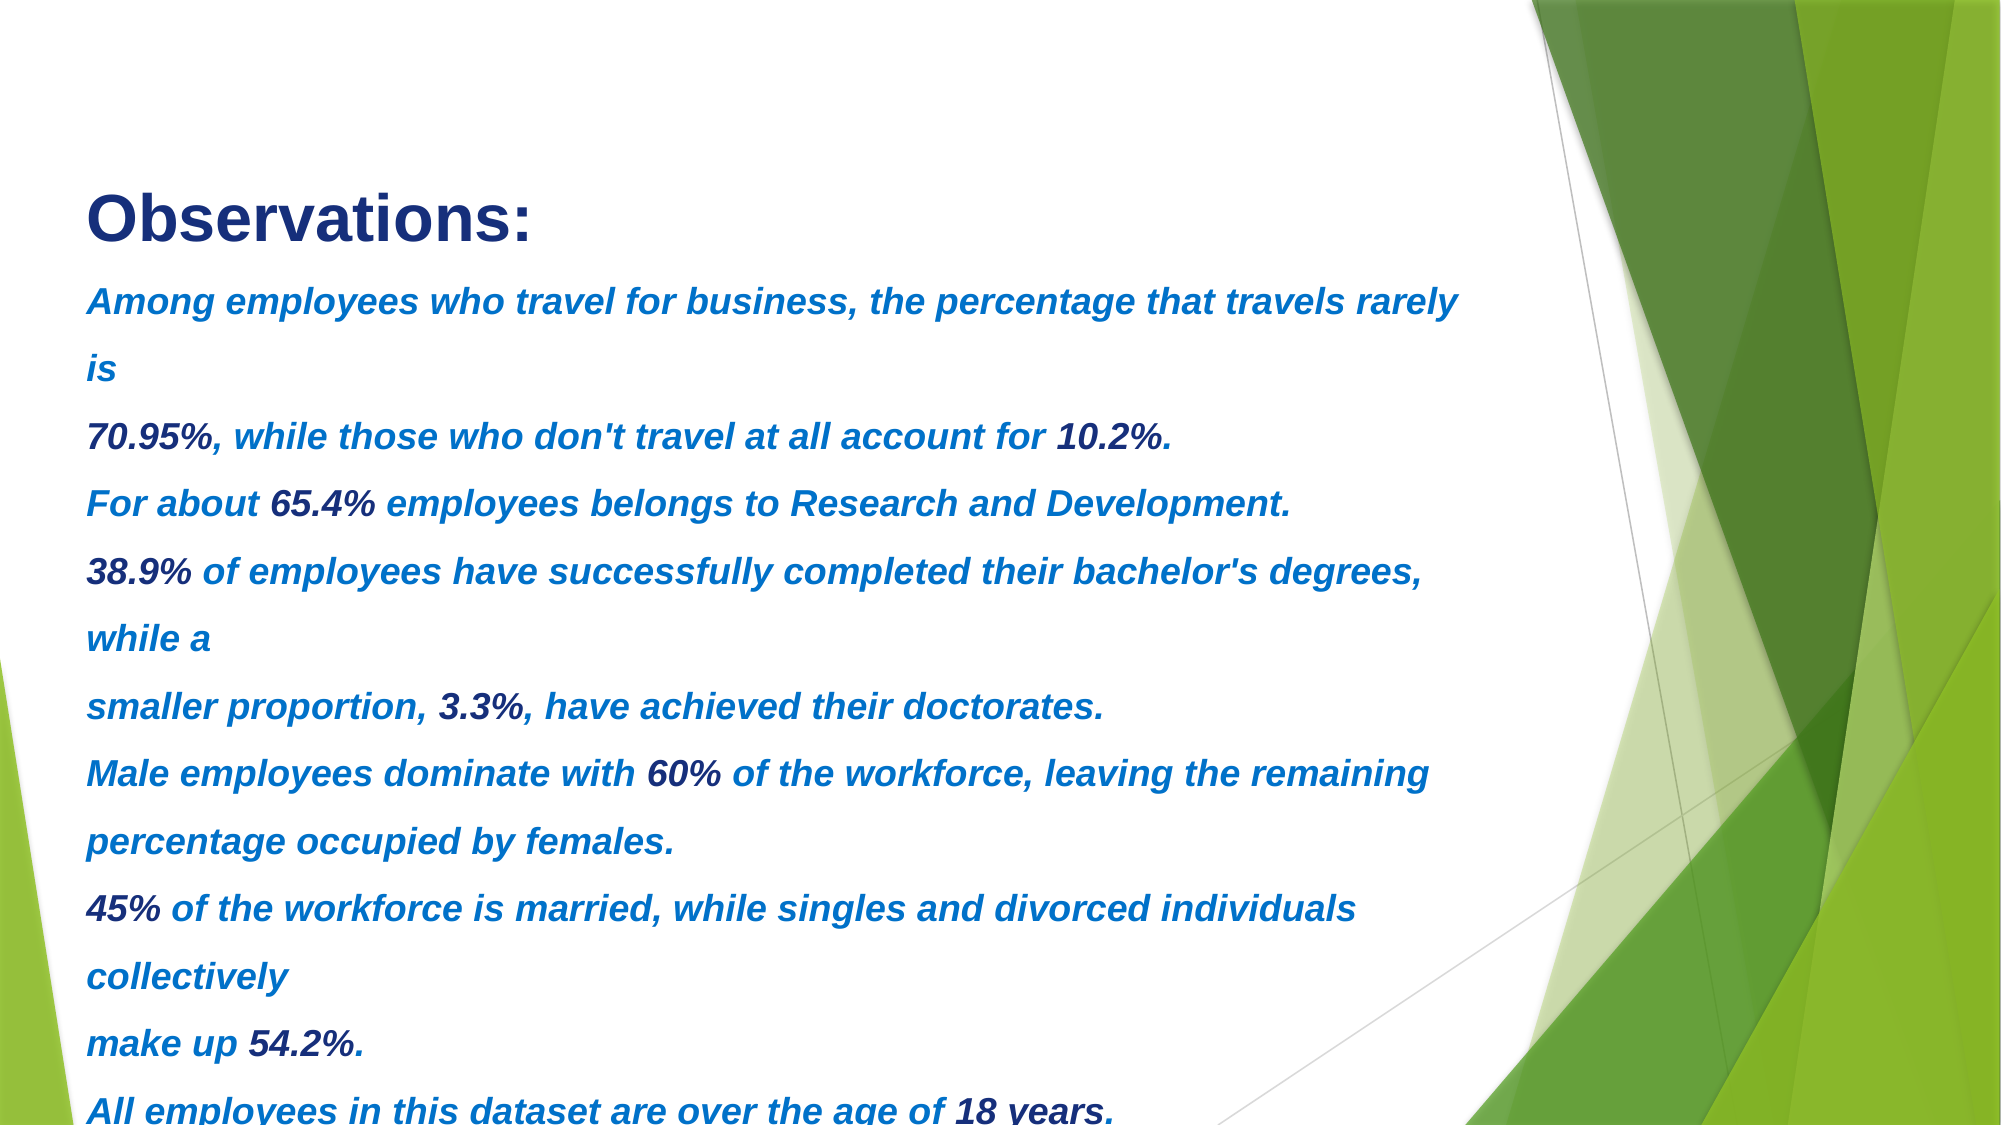

Observations:
Among employees who travel for business, the percentage that travels rarely is
70.95%, while those who don't travel at all account for 10.2%.
For about 65.4% employees belongs to Research and Development.
38.9% of employees have successfully completed their bachelor's degrees, while a
smaller proportion, 3.3%, have achieved their doctorates.
Male employees dominate with 60% of the workforce, leaving the remaining
percentage occupied by females.
45% of the workforce is married, while singles and divorced individuals collectively
make up 54.2%.
All employees in this dataset are over the age of 18 years.
71.7% of individuals are working overtime.